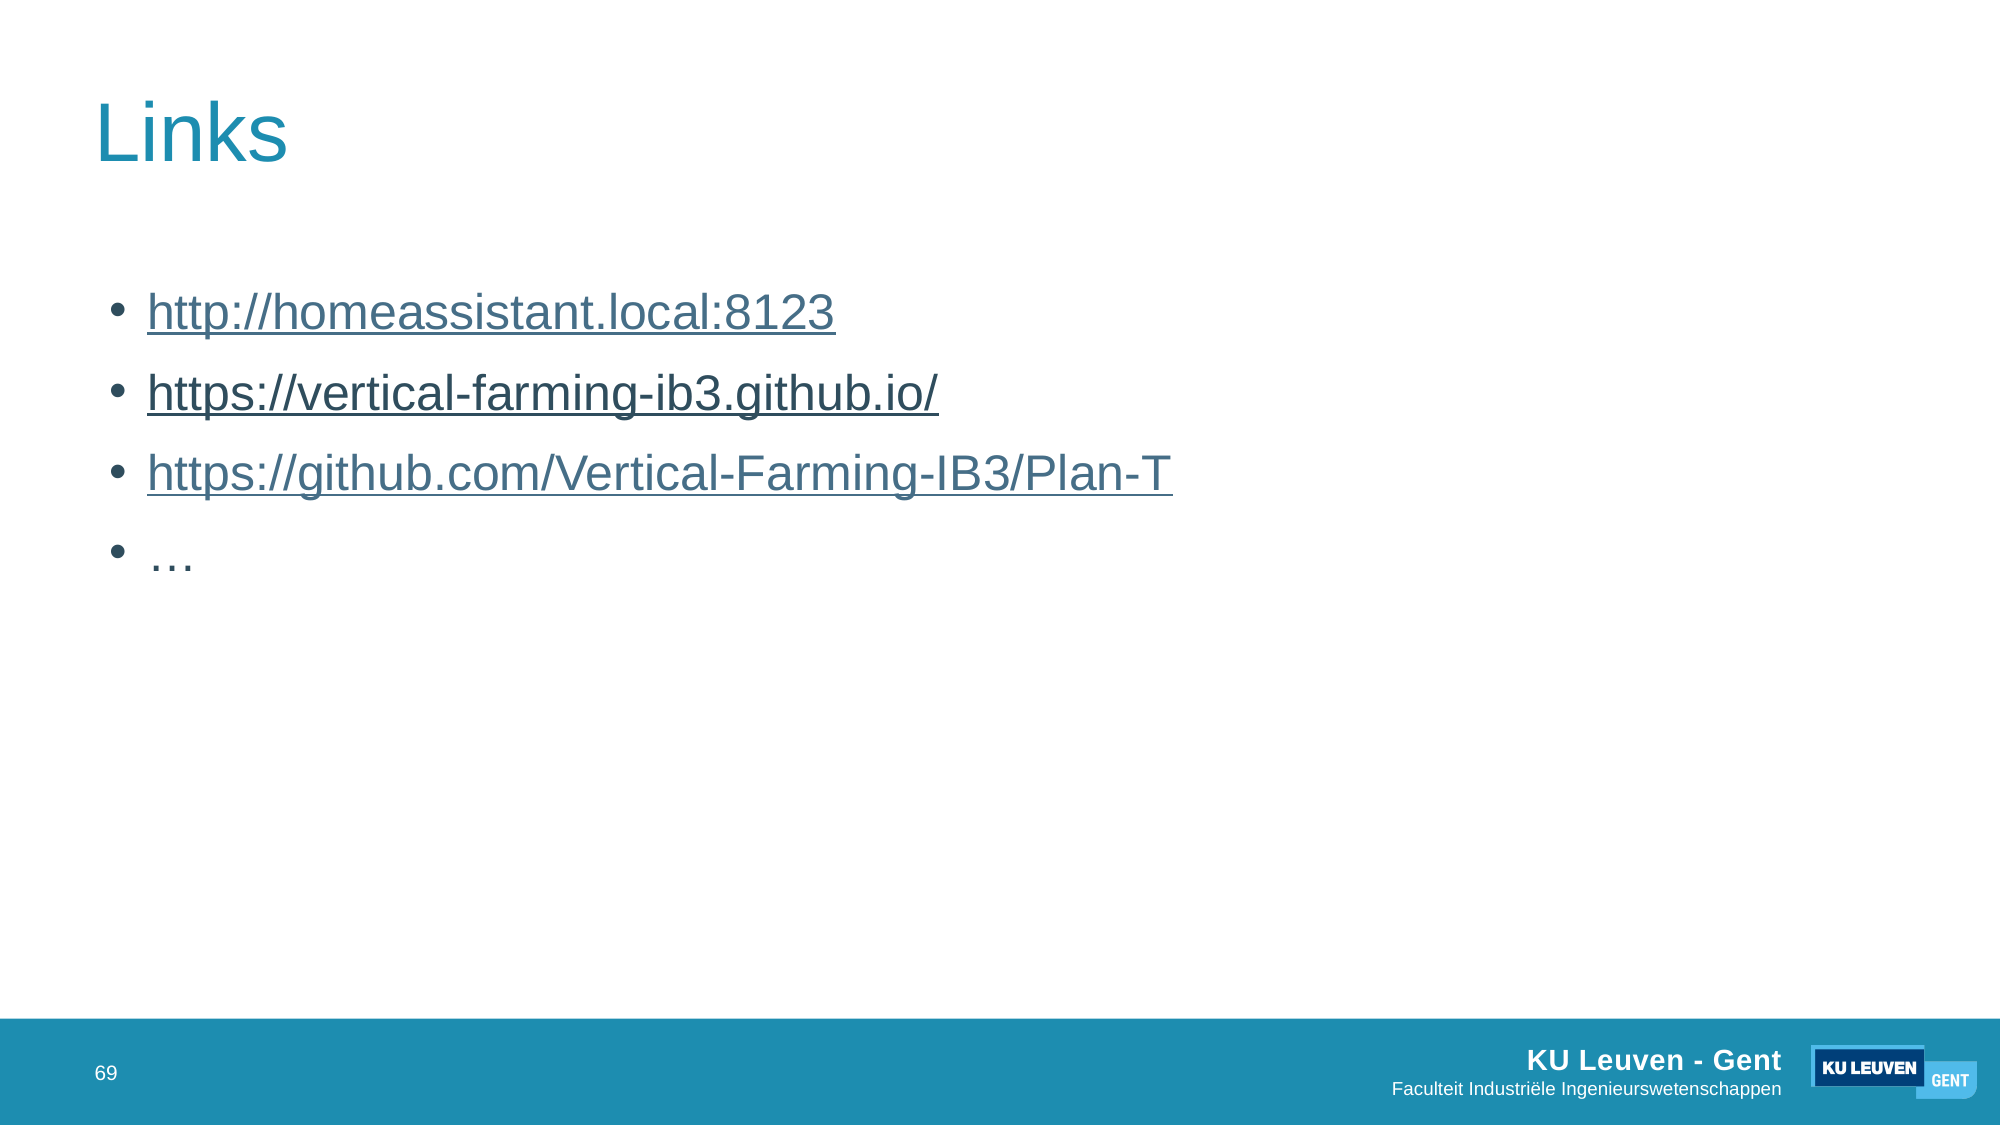

# Links
http://homeassistant.local:8123
https://vertical-farming-ib3.github.io/
https://github.com/Vertical-Farming-IB3/Plan-T
…
69